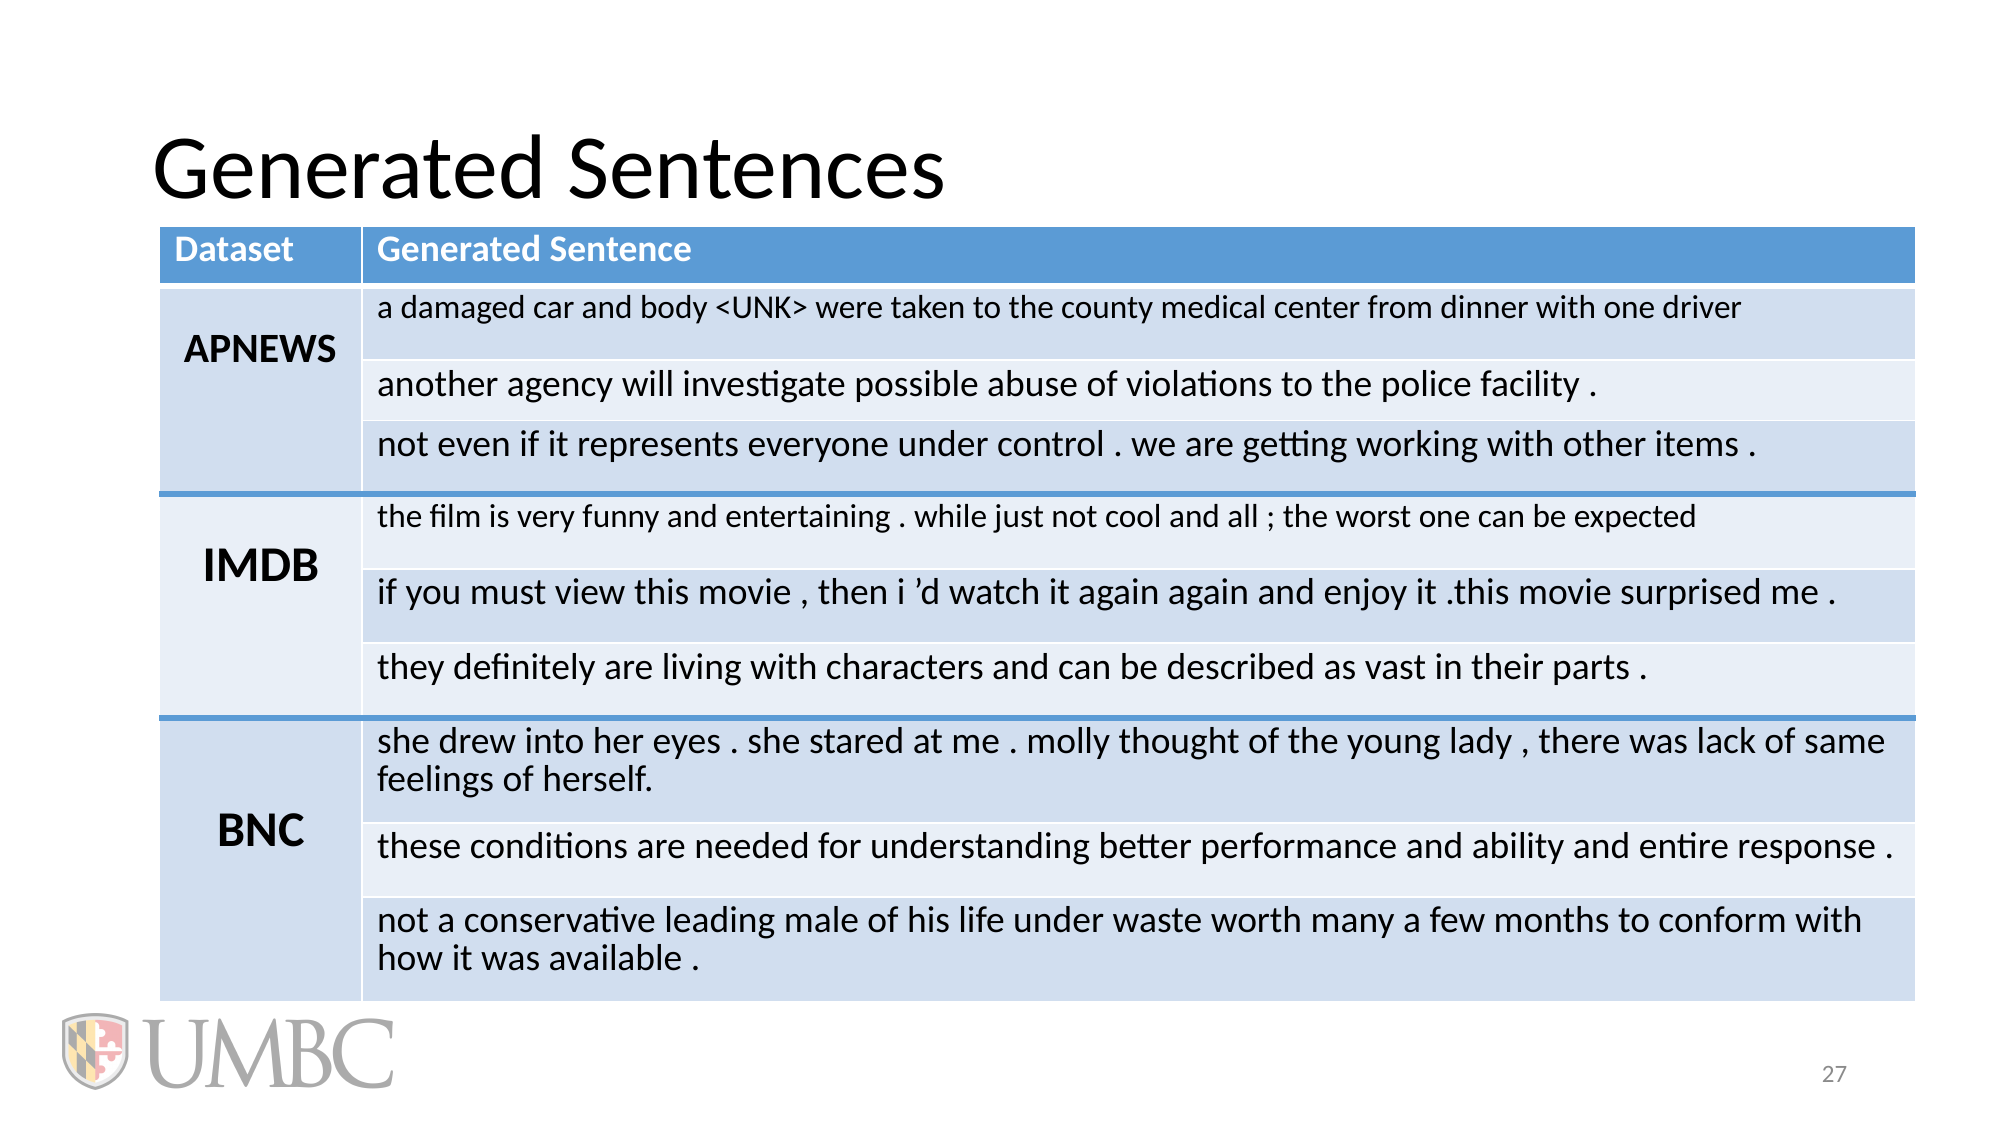

# Generated Sentences
| Dataset | Generated Sentence |
| --- | --- |
| APNEWS | a damaged car and body <UNK> were taken to the county medical center from dinner with one driver |
|  | another agency will investigate possible abuse of violations to the police facility . |
|  | not even if it represents everyone under control . we are getting working with other items . |
| IMDB | the film is very funny and entertaining . while just not cool and all ; the worst one can be expected |
|  | if you must view this movie , then i ’d watch it again again and enjoy it .this movie surprised me . |
|  | they definitely are living with characters and can be described as vast in their parts . |
| BNC | she drew into her eyes . she stared at me . molly thought of the young lady , there was lack of same feelings of herself. |
|  | these conditions are needed for understanding better performance and ability and entire response . |
|  | not a conservative leading male of his life under waste worth many a few months to conform with how it was available . |

27